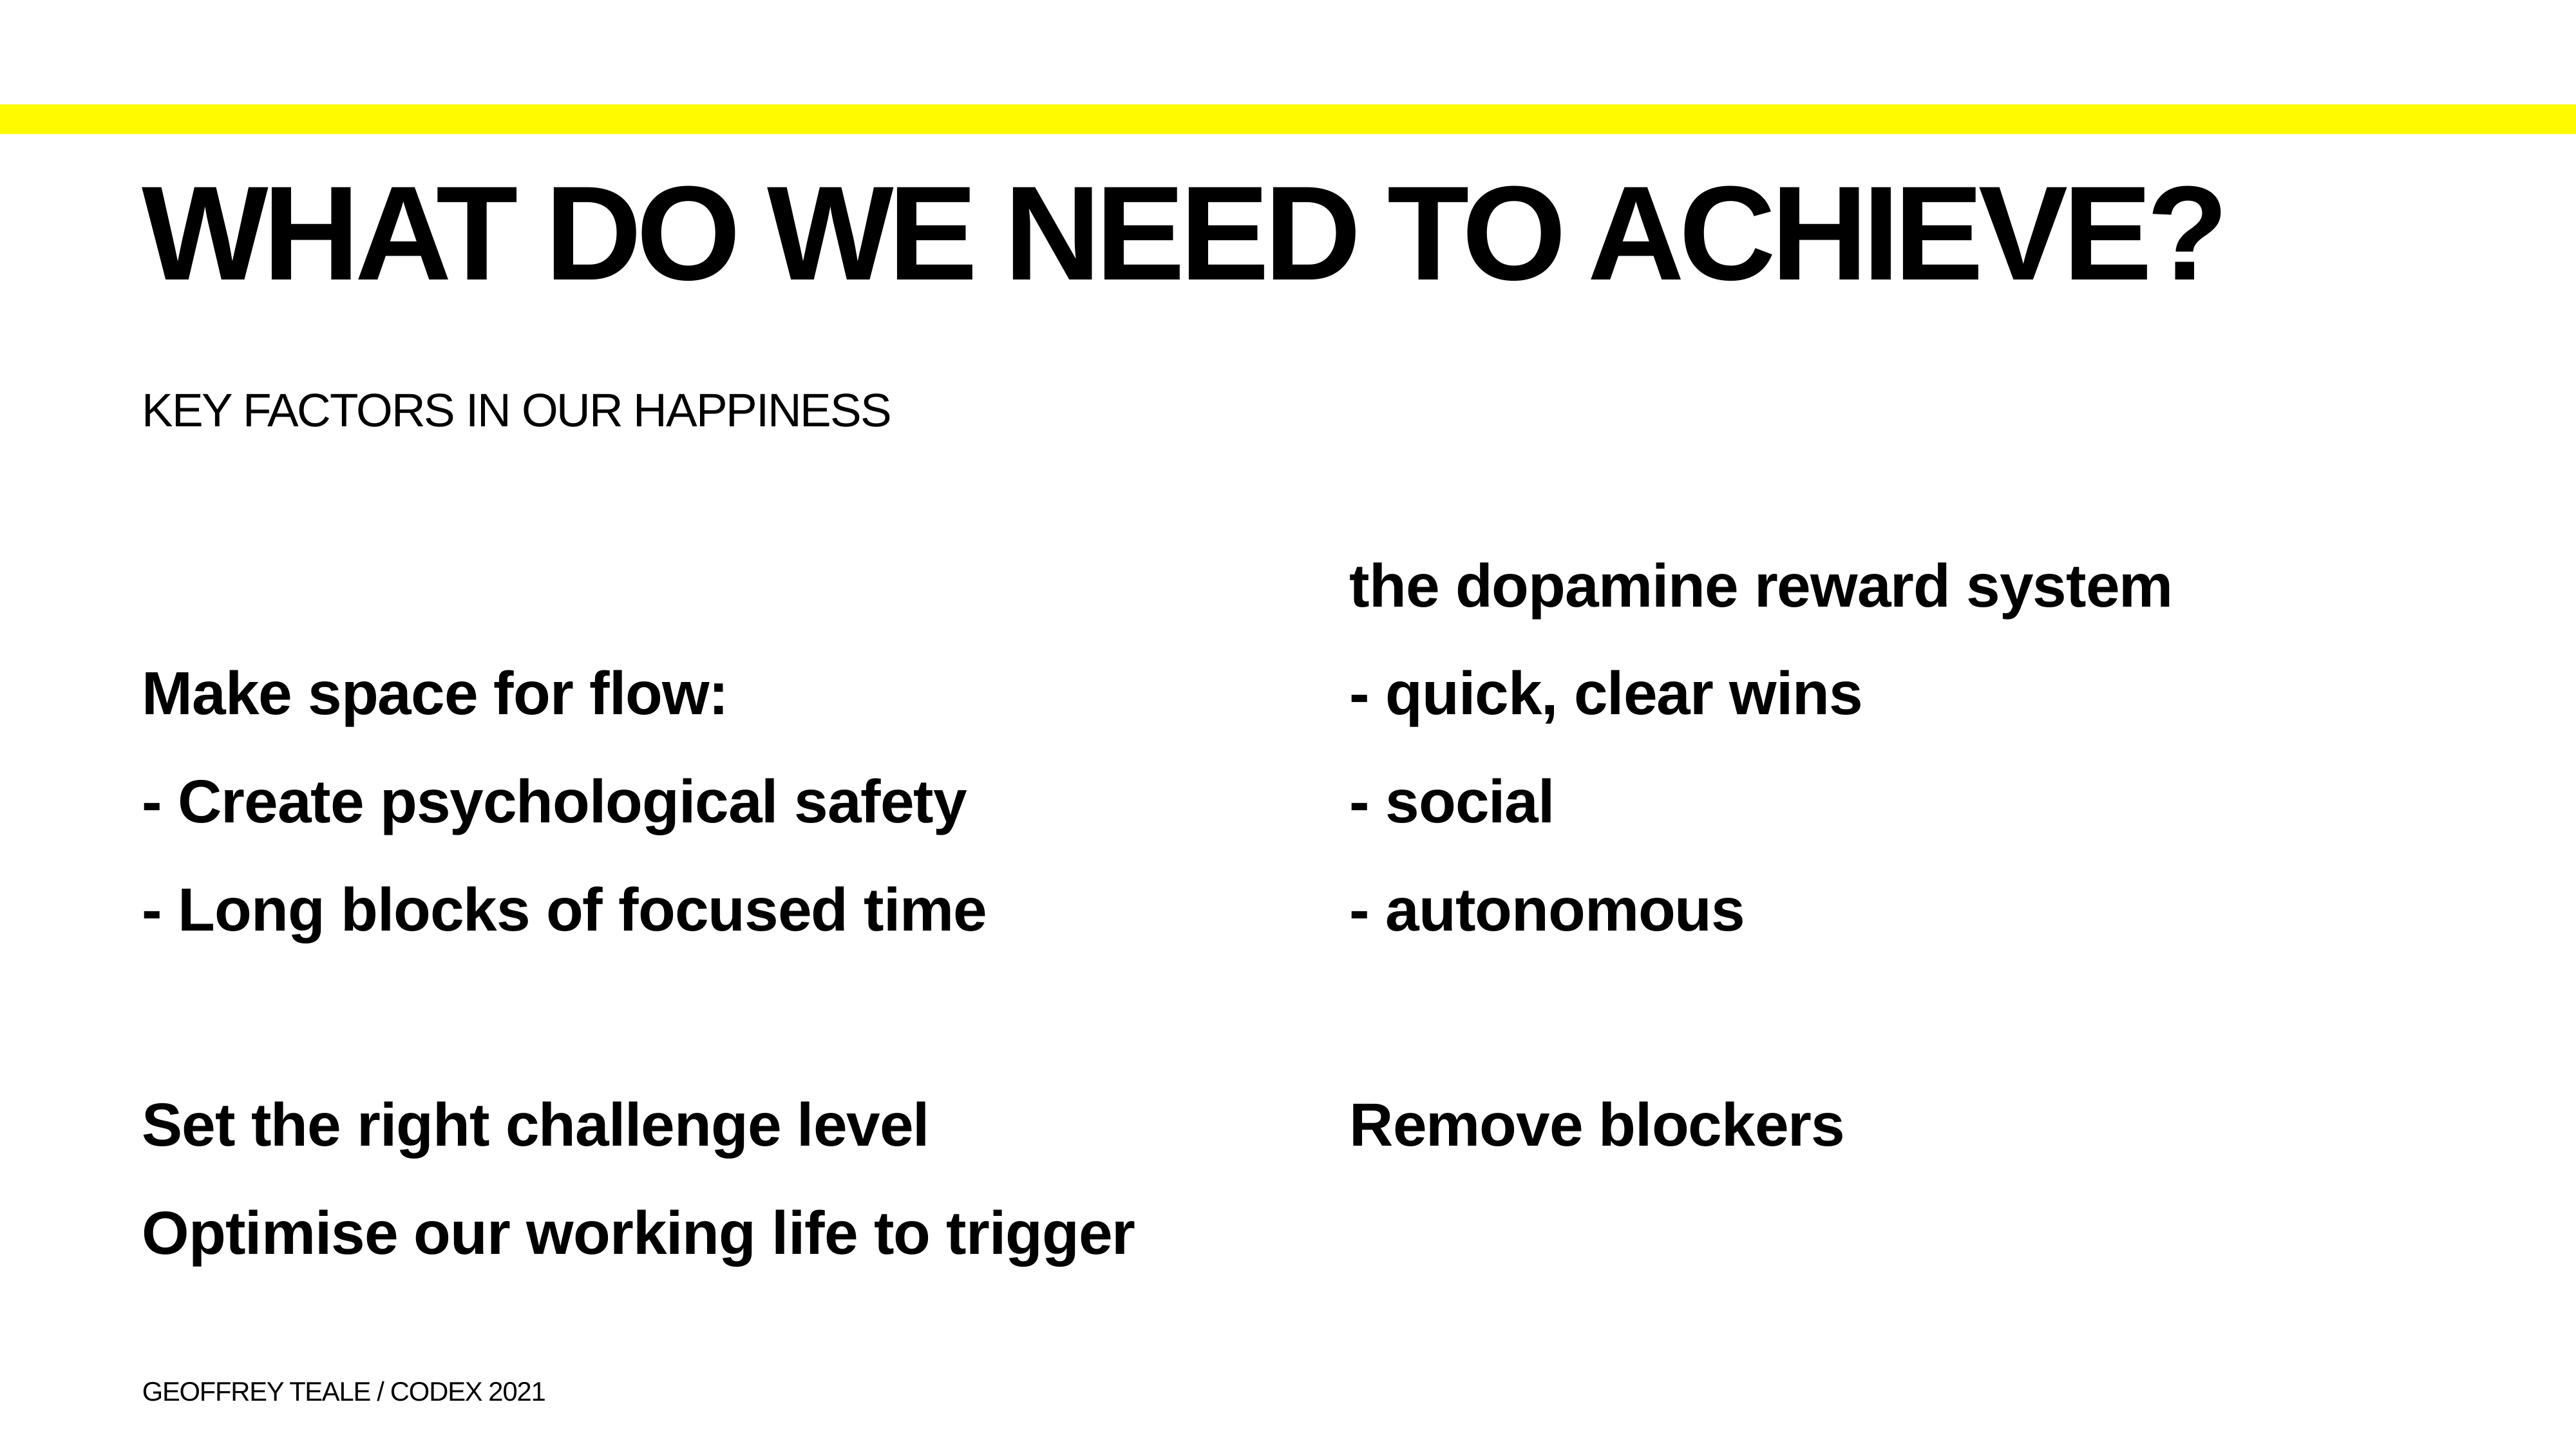

# What do we need to achieve?
Key factors in our happiness

Make space for flow:
- Create psychological safety
- Long blocks of focused time

Set the right challenge level
Optimise our working life to trigger the dopamine reward system
- quick, clear wins
- social
- autonomous

Remove blockers
Geoffrey TEALE / CODEX 2021